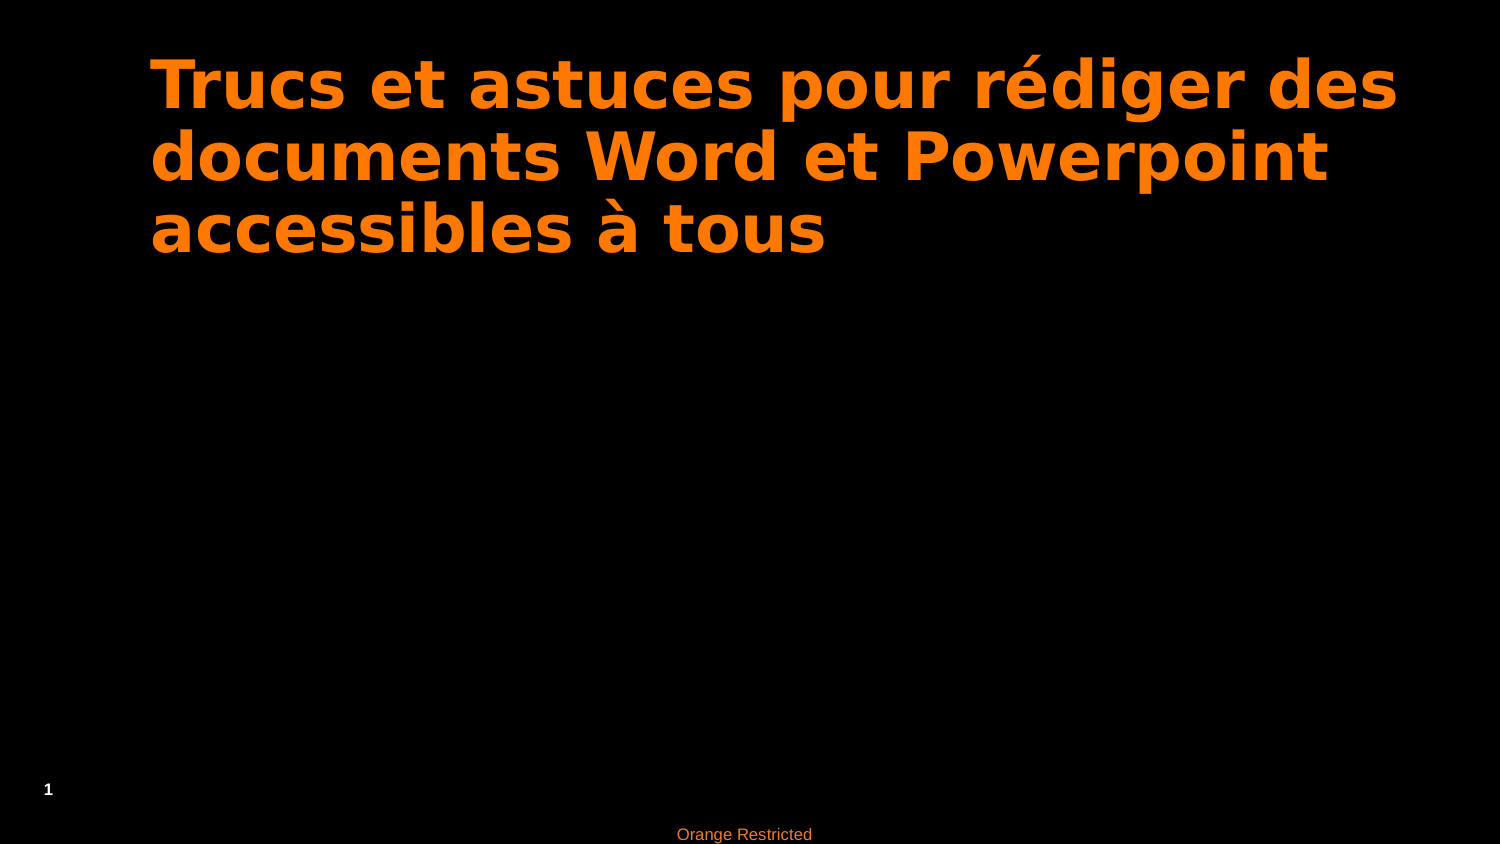

# Trucs et astuces pour rédiger des documents Word et Powerpoint accessibles à tous